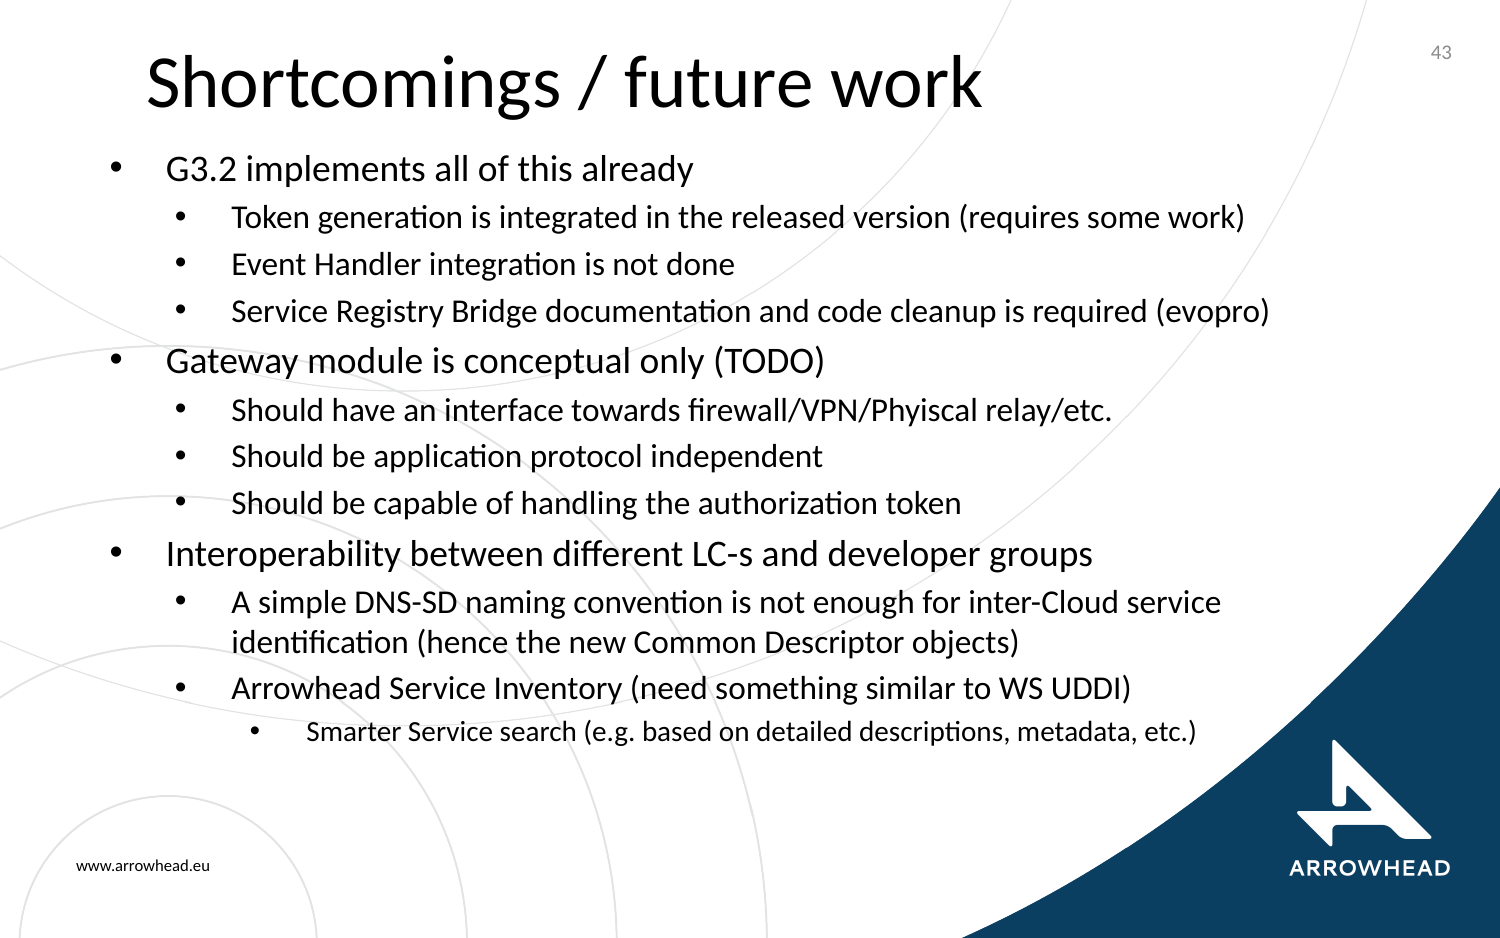

# Shortcomings / future work
43
G3.2 implements all of this already
Token generation is integrated in the released version (requires some work)
Event Handler integration is not done
Service Registry Bridge documentation and code cleanup is required (evopro)
Gateway module is conceptual only (TODO)
Should have an interface towards firewall/VPN/Phyiscal relay/etc.
Should be application protocol independent
Should be capable of handling the authorization token
Interoperability between different LC-s and developer groups
A simple DNS-SD naming convention is not enough for inter-Cloud service identification (hence the new Common Descriptor objects)
Arrowhead Service Inventory (need something similar to WS UDDI)
Smarter Service search (e.g. based on detailed descriptions, metadata, etc.)